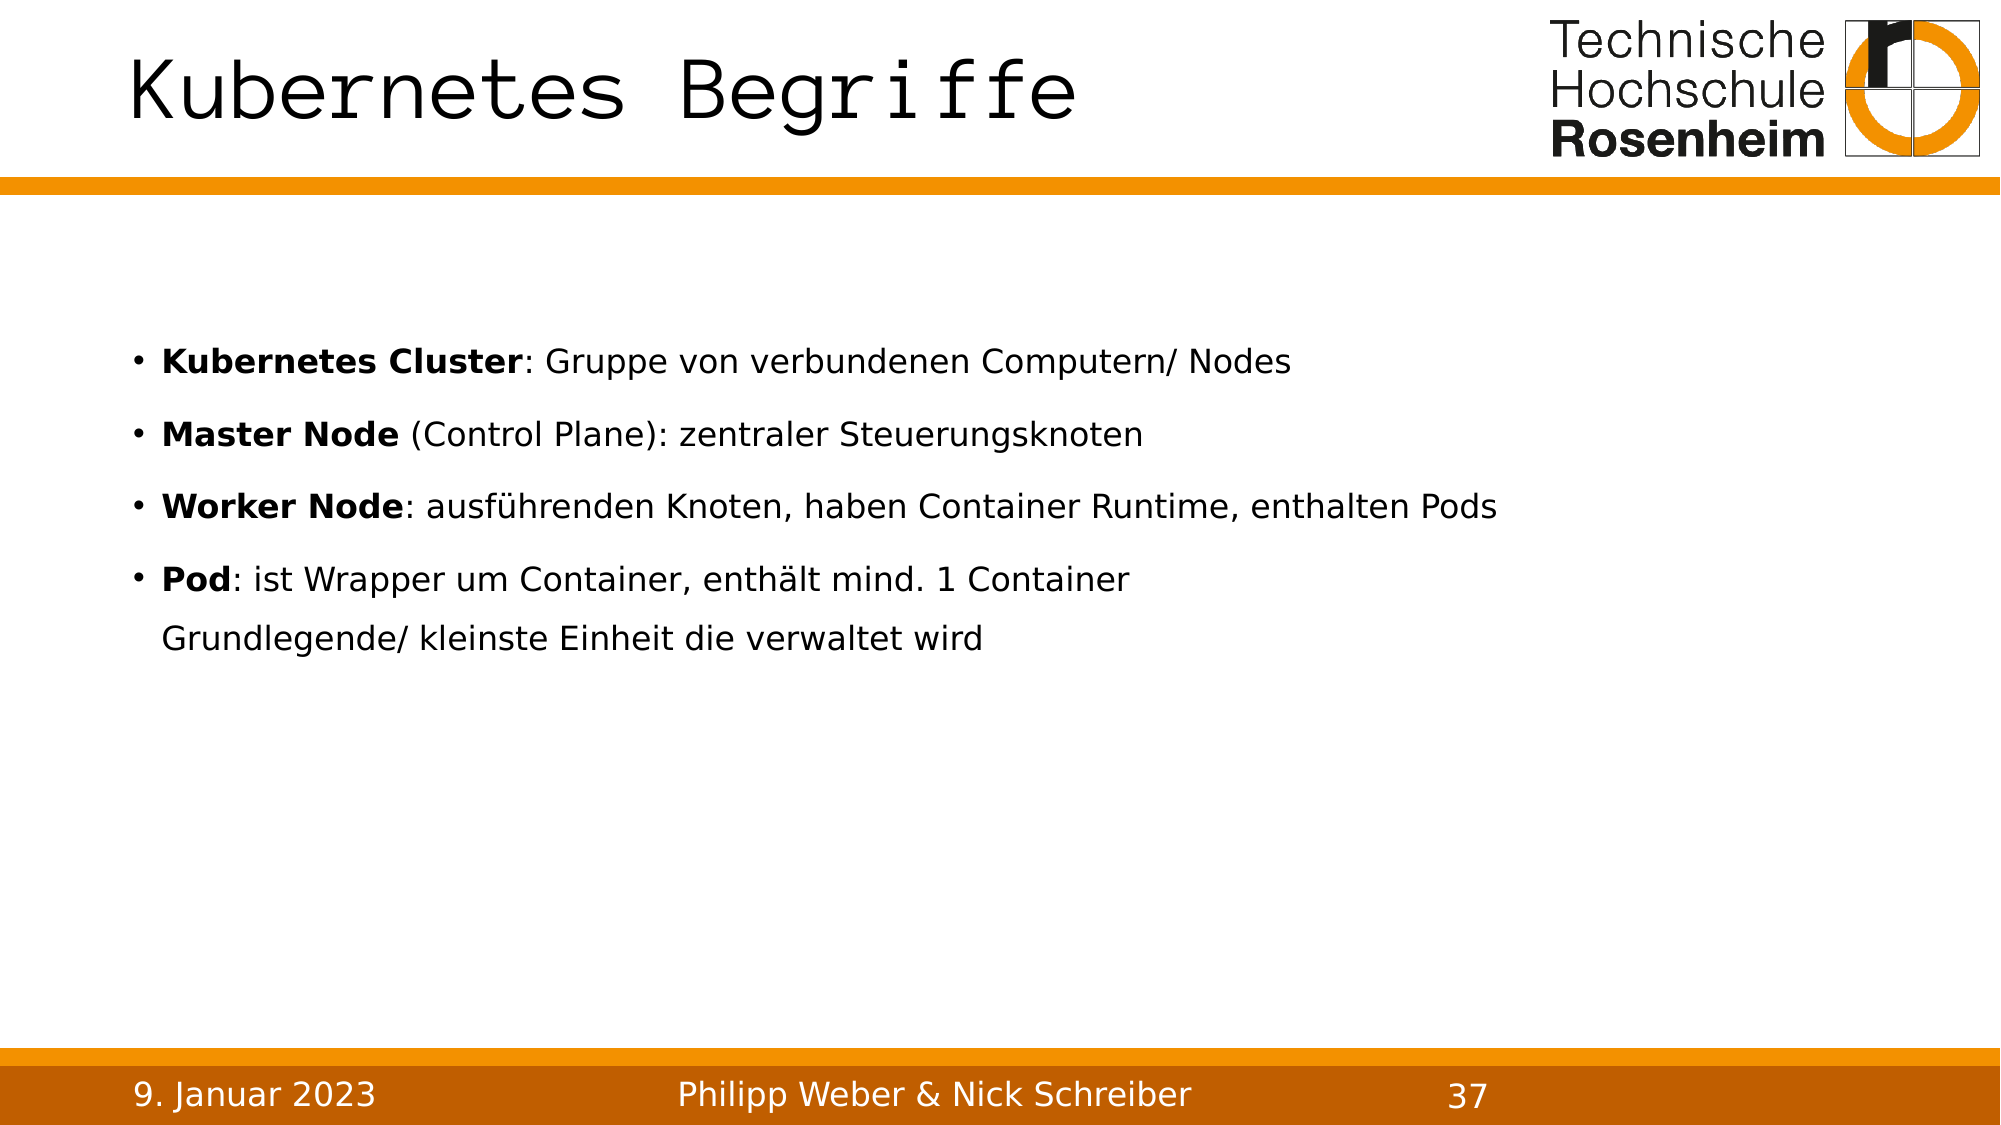

# Kubernetes Begriffe
Kubernetes Cluster: Gruppe von verbundenen Computern/ Nodes
Master Node (Control Plane): zentraler Steuerungsknoten
Worker Node: ausführenden Knoten, haben Container Runtime, enthalten Pods
Pod: ist Wrapper um Container, enthält mind. 1 Container
Grundlegende/ kleinste Einheit die verwaltet wird

9. Januar 2023
Philipp Weber & Nick Schreiber
37